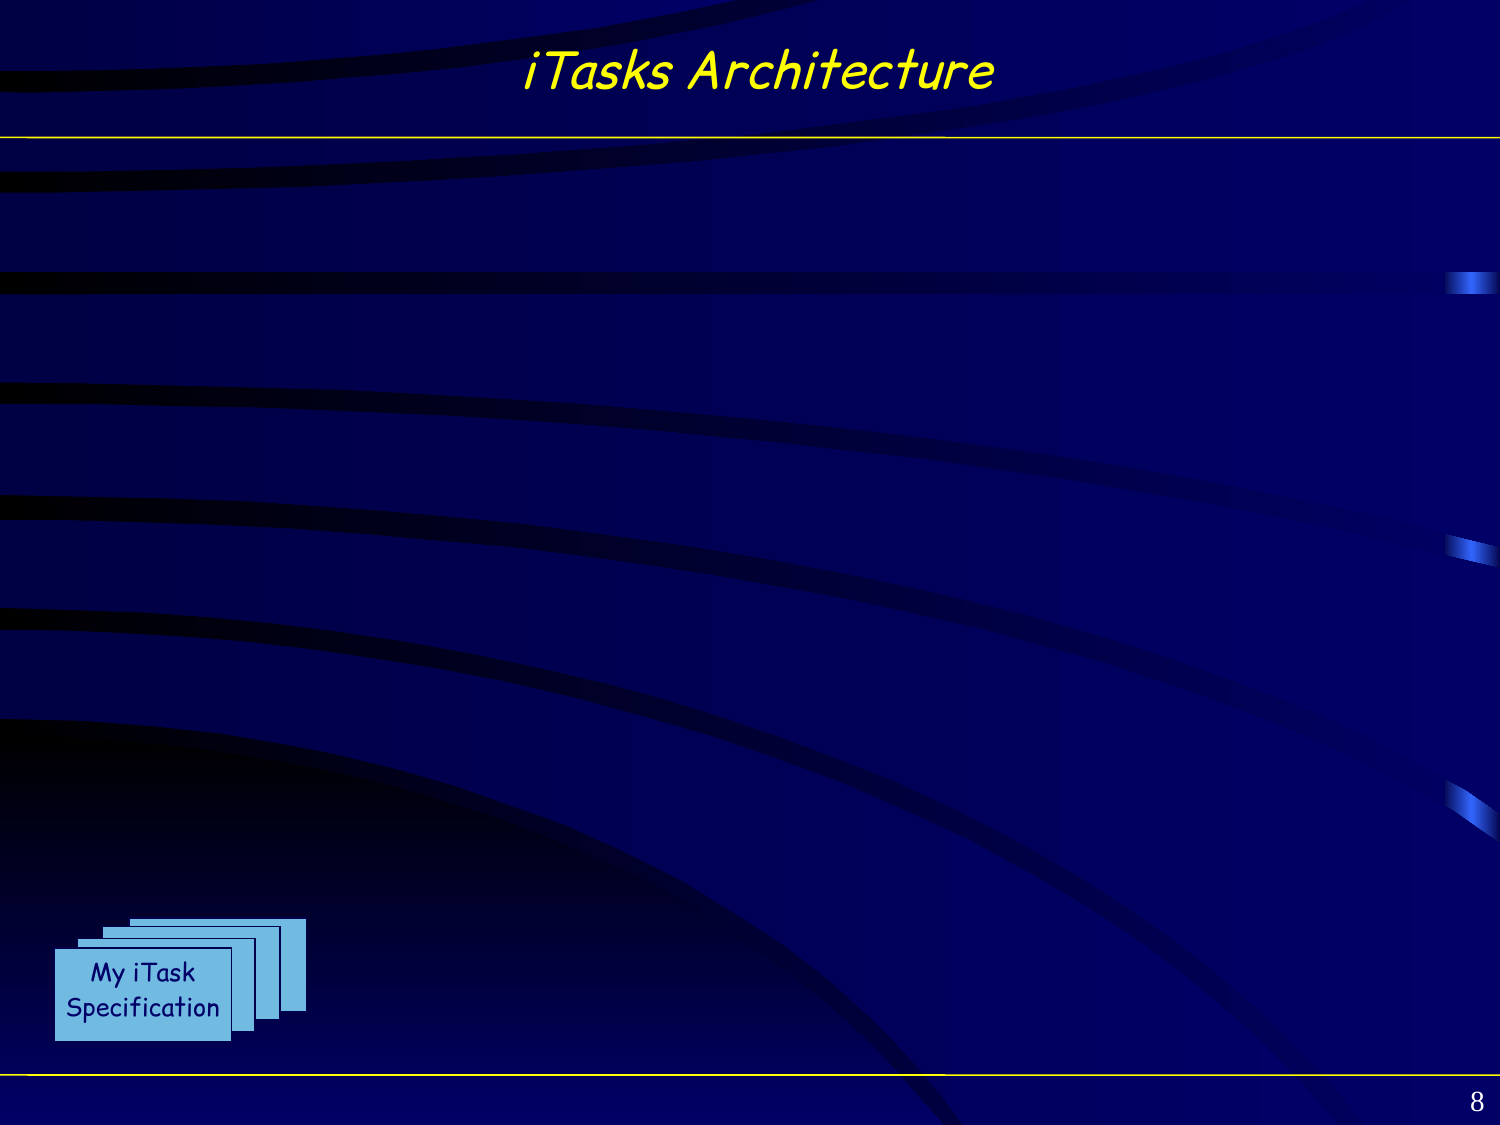

# iTasks Architecture

My iTask
Specification

8